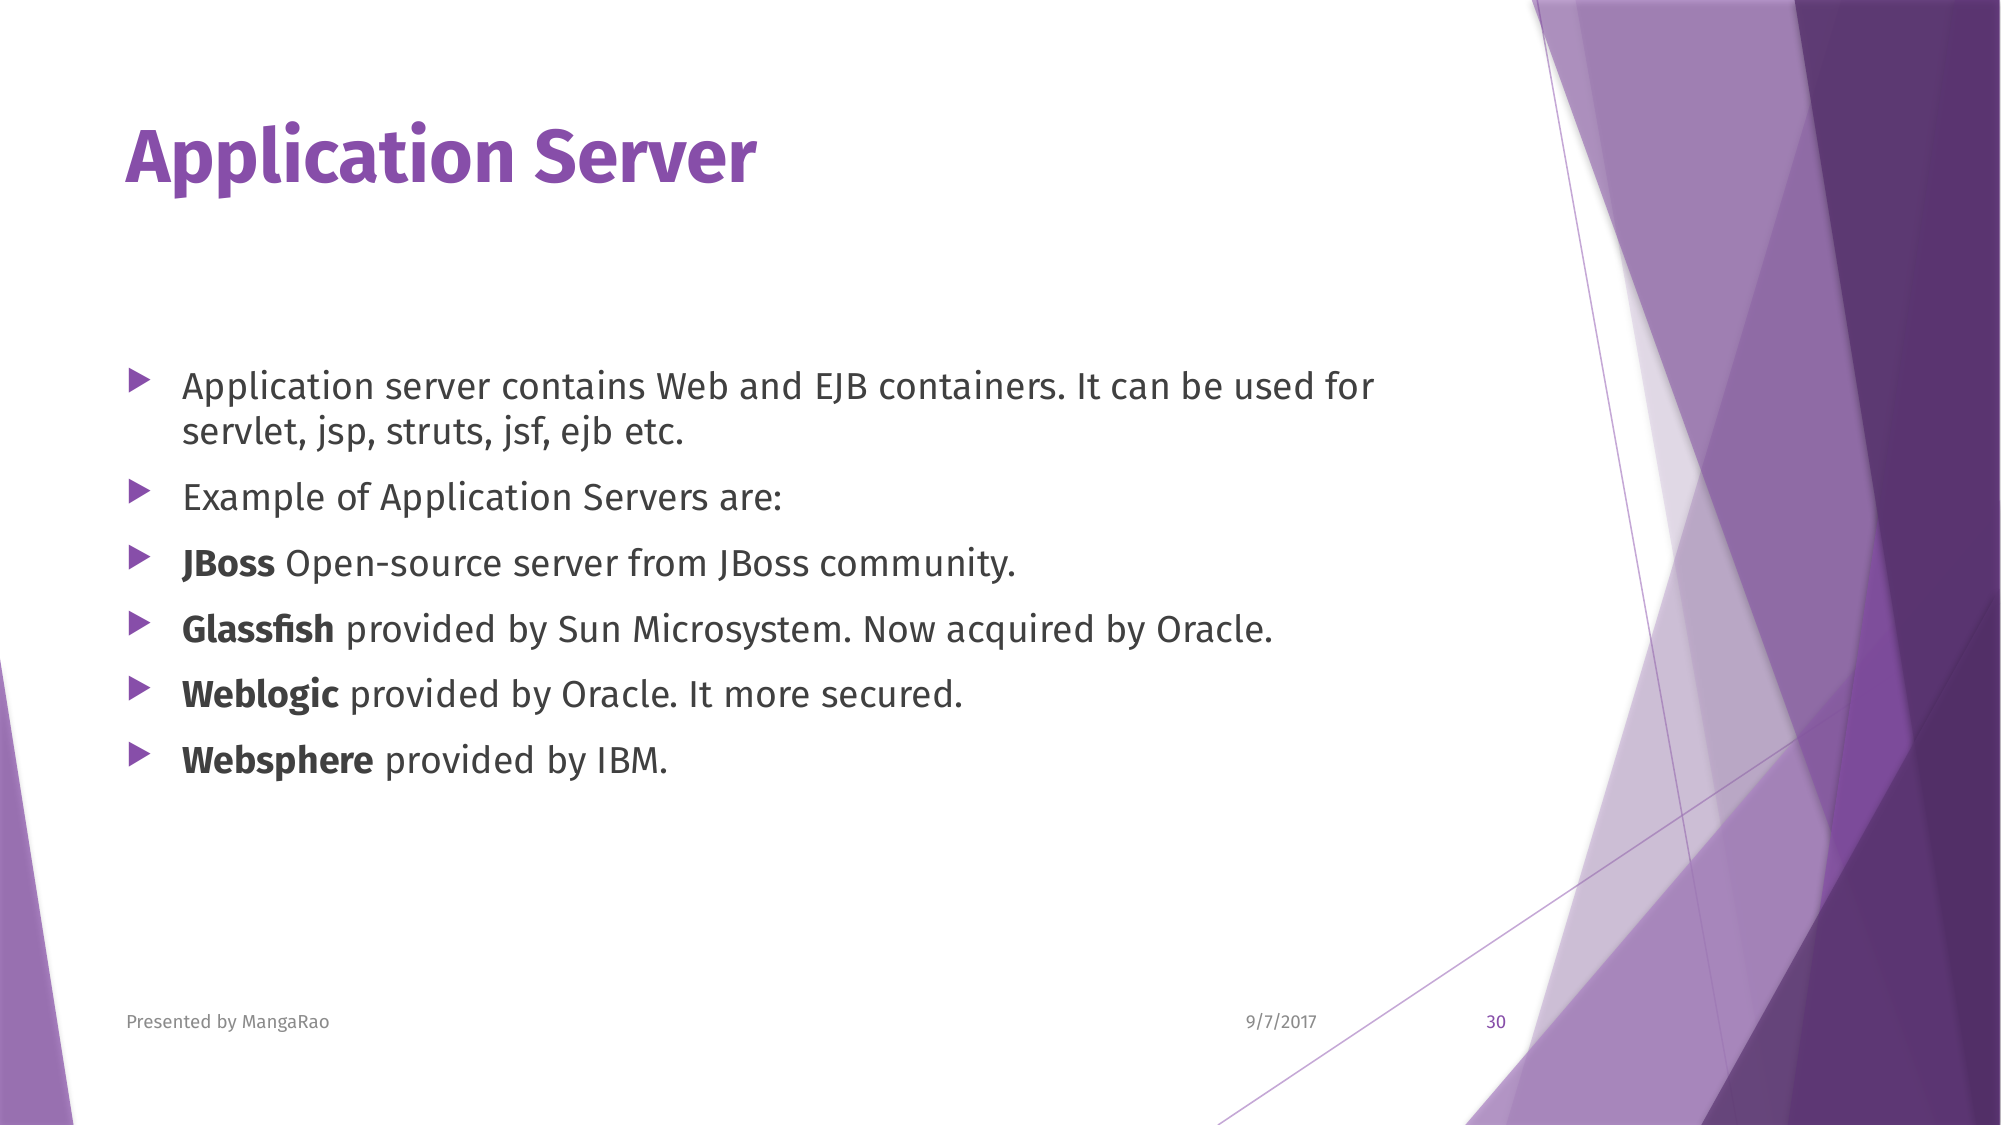

# Application Server
Application server contains Web and EJB containers. It can be used for servlet, jsp, struts, jsf, ejb etc.
Example of Application Servers are:
JBoss Open-source server from JBoss community.
Glassfish provided by Sun Microsystem. Now acquired by Oracle.
Weblogic provided by Oracle. It more secured.
Websphere provided by IBM.

Presented by MangaRao
9/7/2017
30